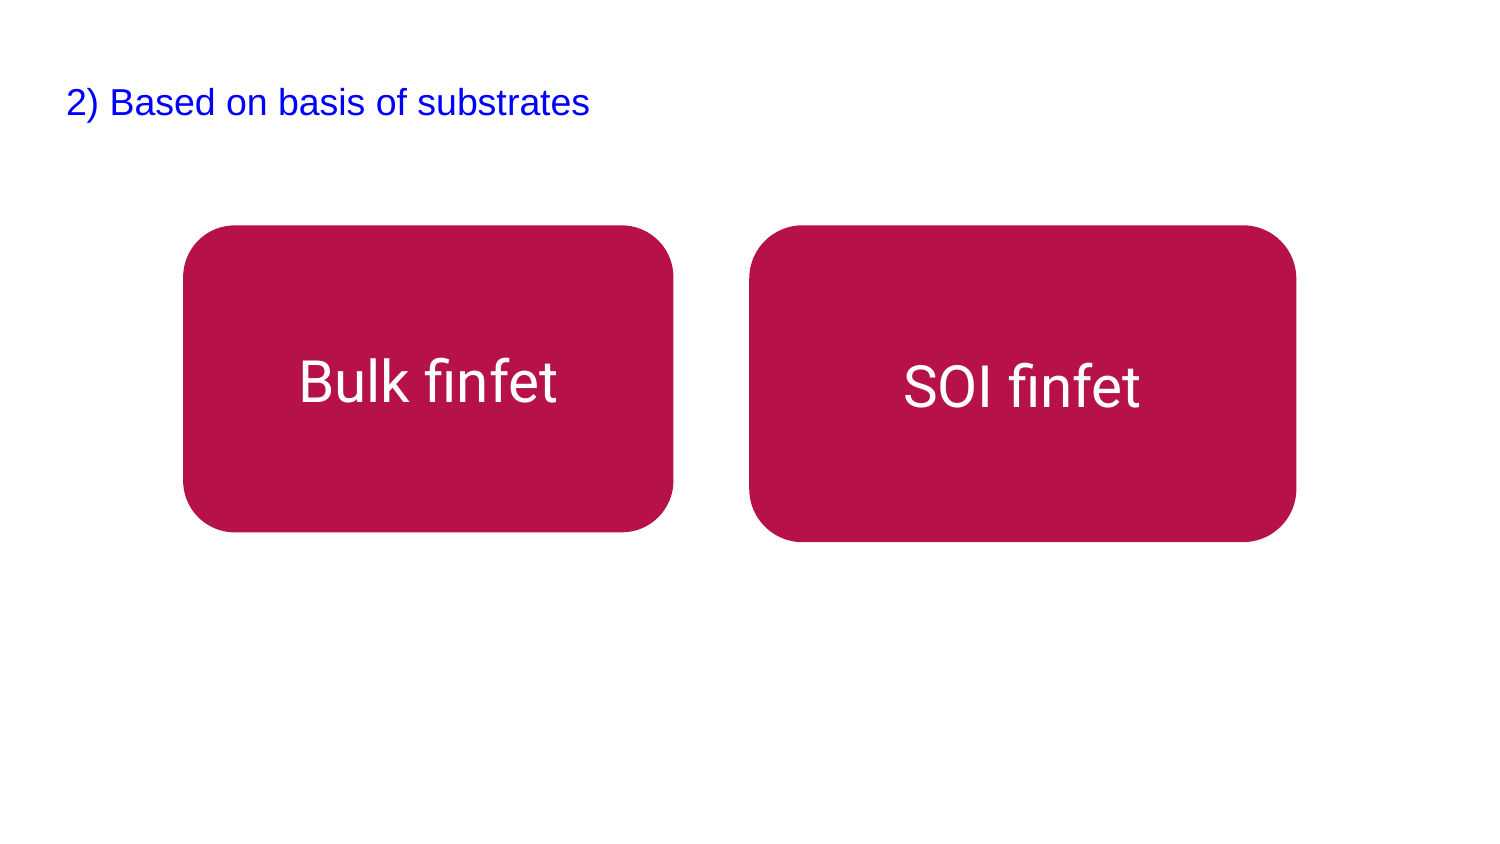

2) Based on basis of substrates

SOI finfet
Bulk finfet